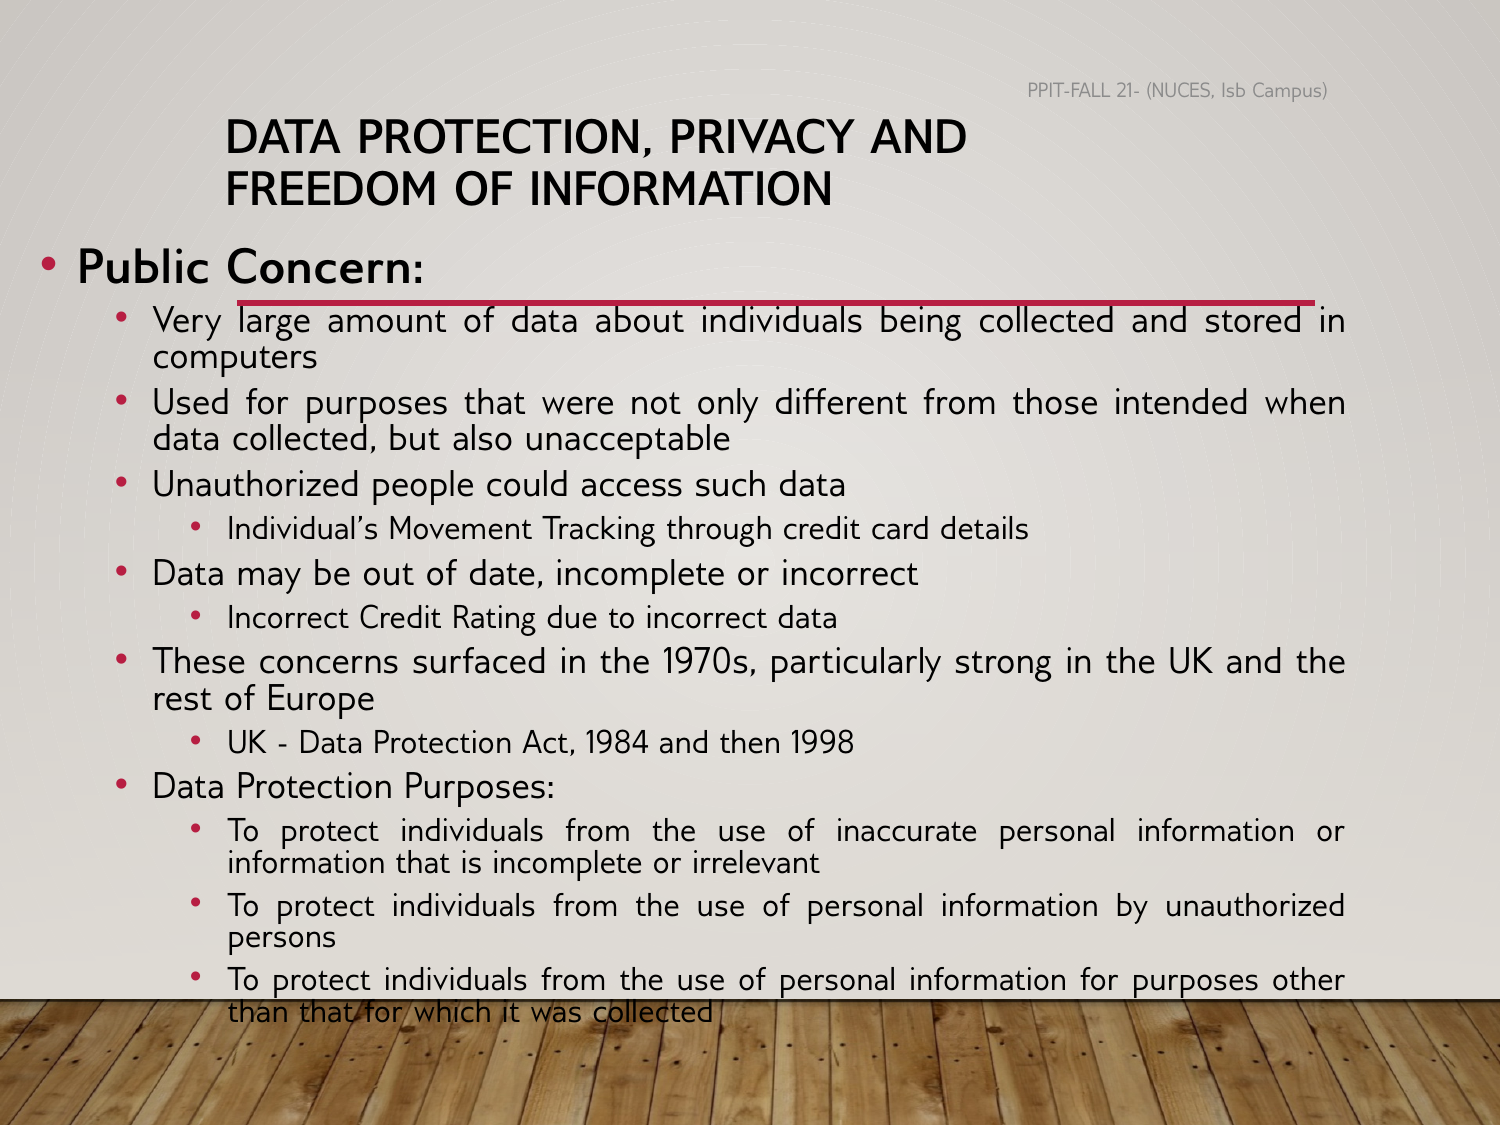

PPIT-FALL 21- (NUCES, Isb Campus)
# Data Protection, Privacy and Freedom of Information
Public Concern:
Very large amount of data about individuals being collected and stored in computers
Used for purposes that were not only different from those intended when data collected, but also unacceptable
Unauthorized people could access such data
Individual’s Movement Tracking through credit card details
Data may be out of date, incomplete or incorrect
Incorrect Credit Rating due to incorrect data
These concerns surfaced in the 1970s, particularly strong in the UK and the rest of Europe
UK - Data Protection Act, 1984 and then 1998
Data Protection Purposes:
To protect individuals from the use of inaccurate personal information or information that is incomplete or irrelevant
To protect individuals from the use of personal information by unauthorized persons
To protect individuals from the use of personal information for purposes other than that for which it was collected